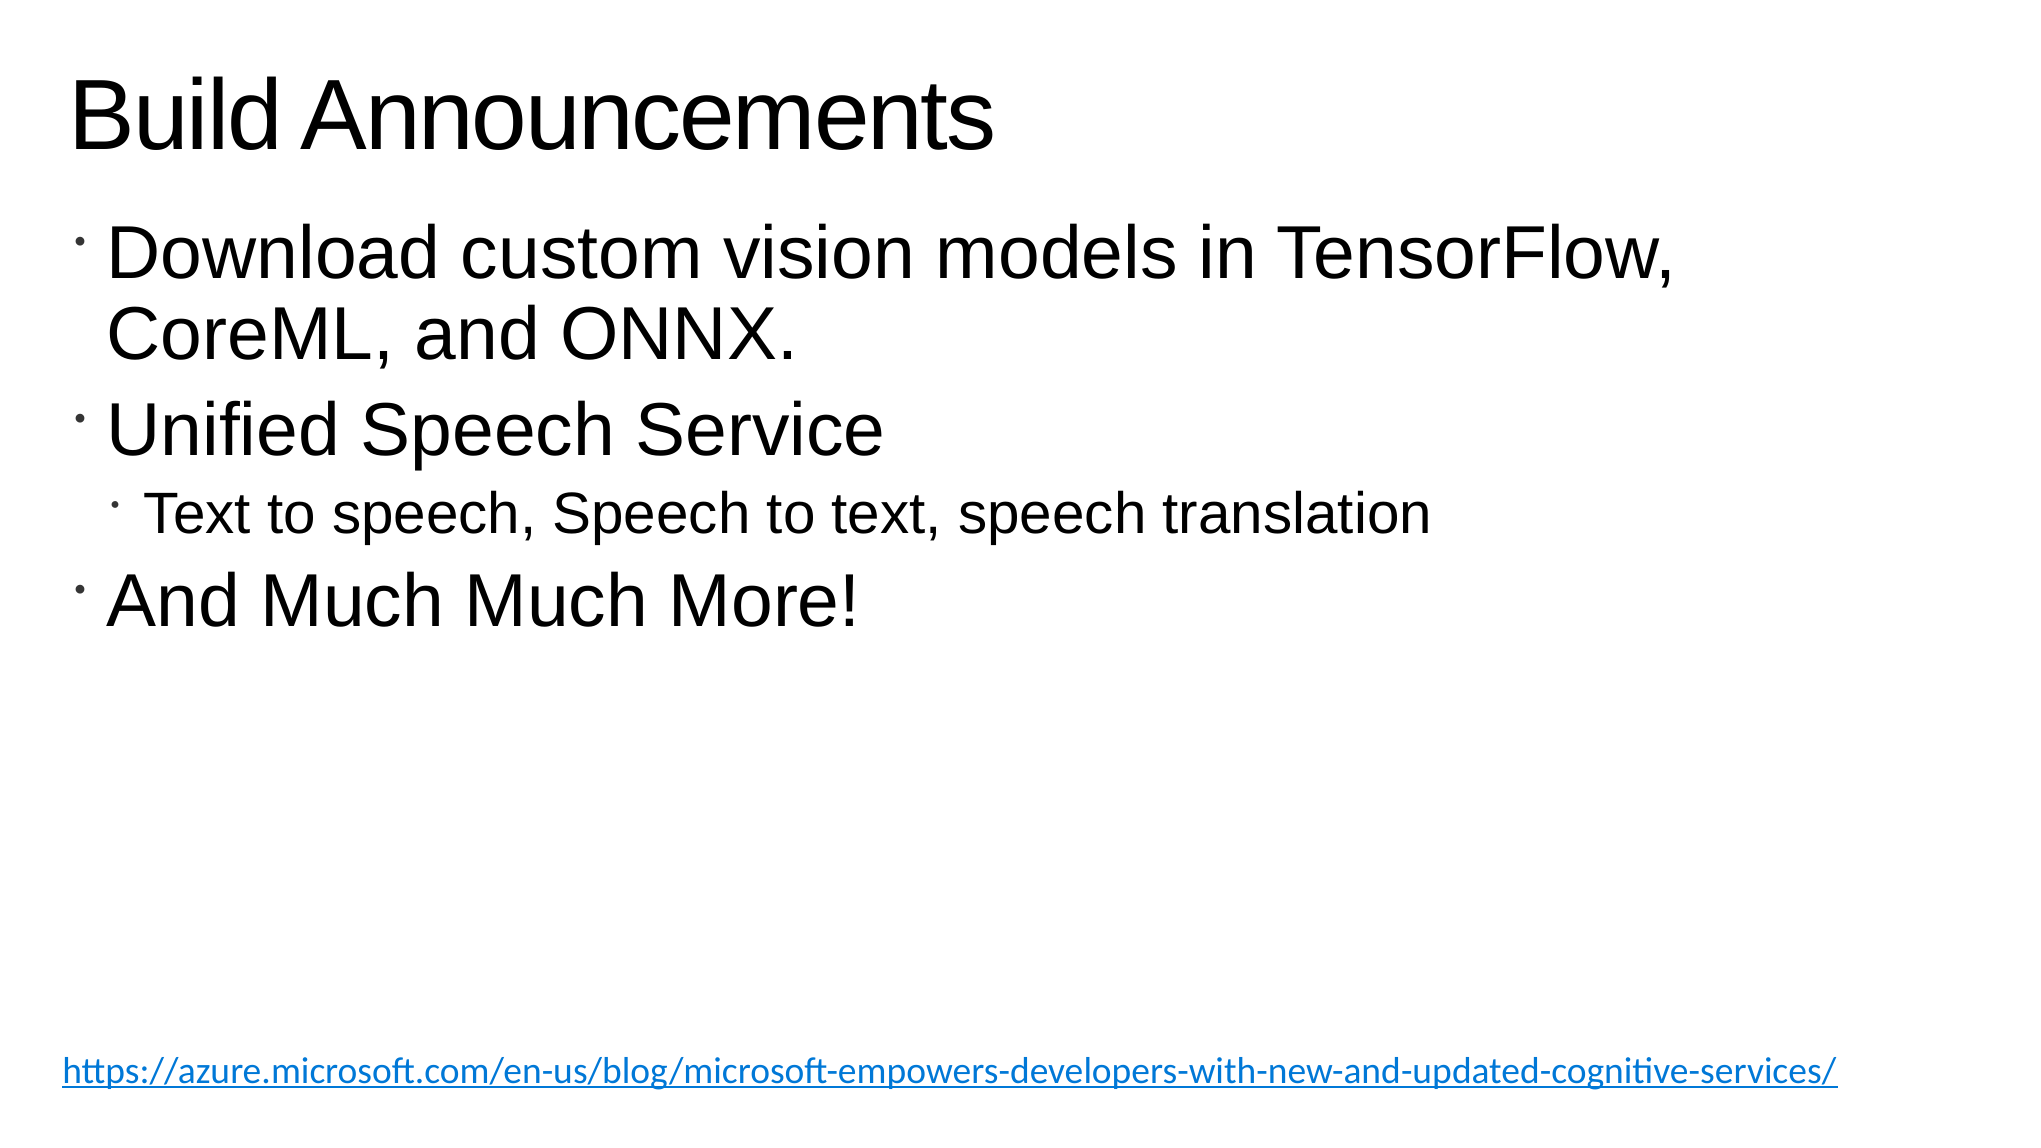

# Build Announcements
Download custom vision models in TensorFlow, CoreML, and ONNX.
Unified Speech Service
Text to speech, Speech to text, speech translation
And Much Much More!
https://azure.microsoft.com/en-us/blog/microsoft-empowers-developers-with-new-and-updated-cognitive-services/